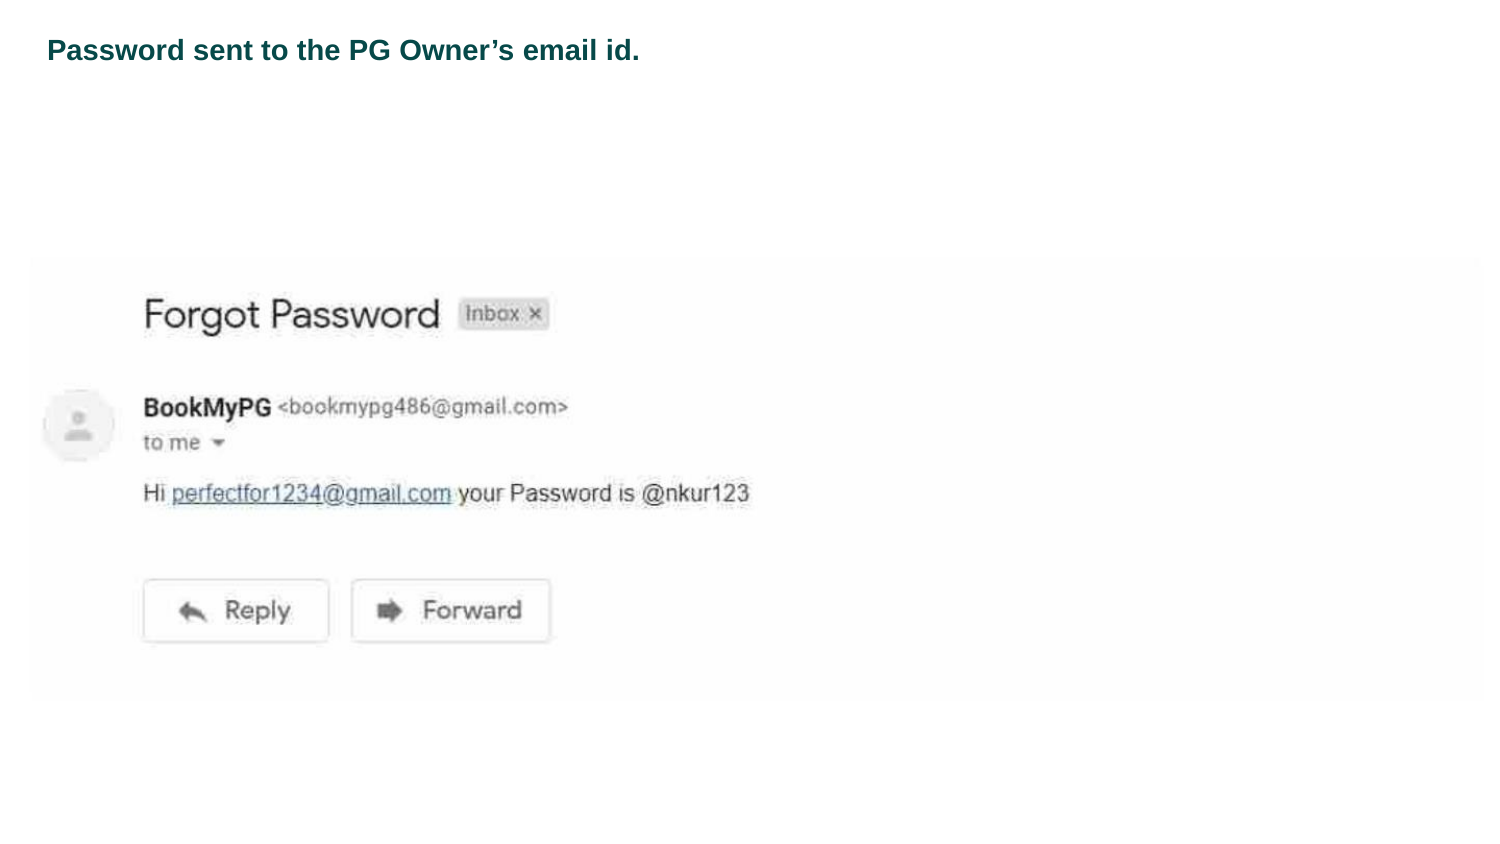

Password sent to the PG Owner’s email id.